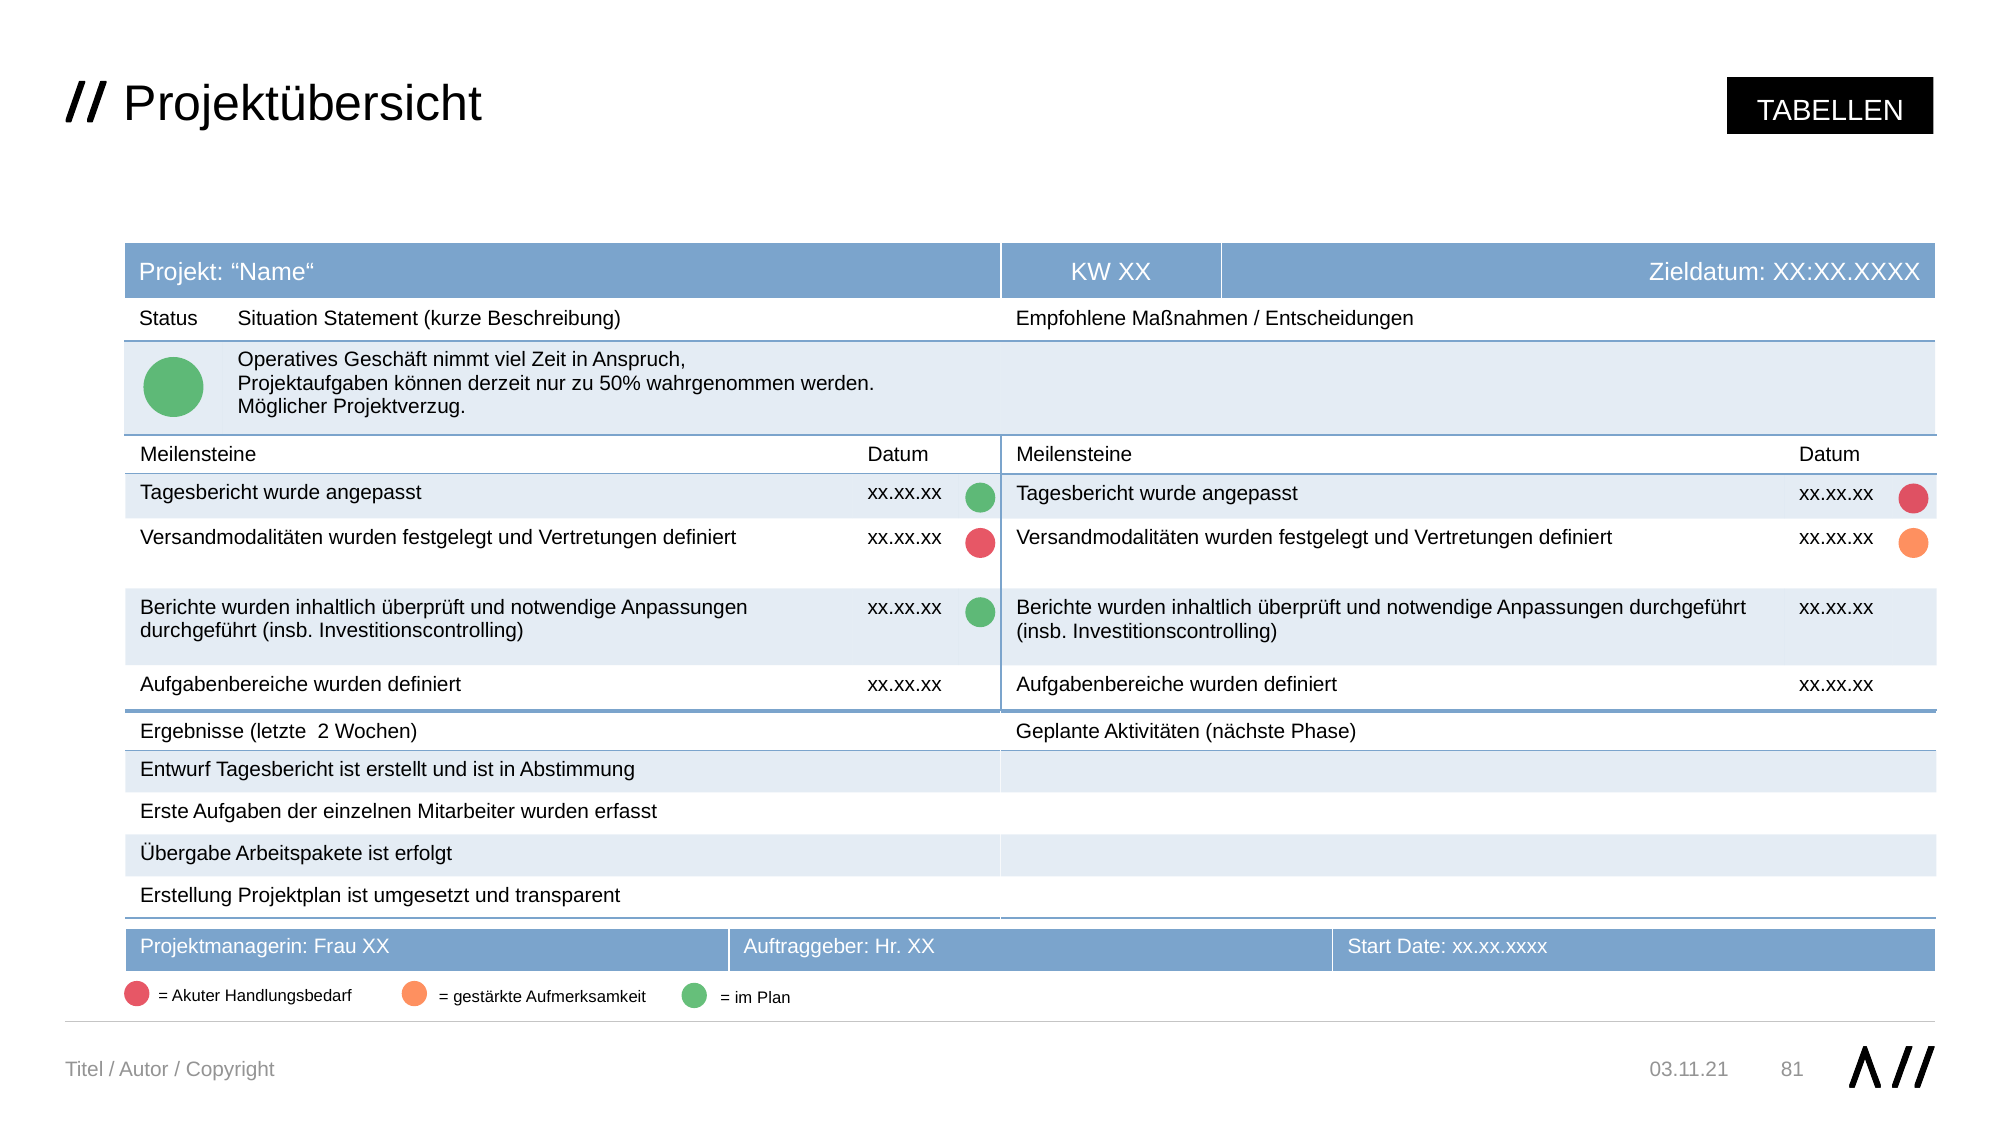

# Projektübersicht
TABELLEN
| Projekt: “Name“ | KW XX | Zieldatum: XX:XX.XXXX |
| --- | --- | --- |
| Status | Situation Statement (kurze Beschreibung) | Empfohlene Maßnahmen / Entscheidungen |
| --- | --- | --- |
|  | Operatives Geschäft nimmt viel Zeit in Anspruch, Projektaufgaben können derzeit nur zu 50% wahrgenommen werden. Möglicher Projektverzug. |  |

| Meilensteine | Datum |  |
| --- | --- | --- |
| Tagesbericht wurde angepasst | xx.xx.xx |  |
| Versandmodalitäten wurden festgelegt und Vertretungen definiert | xx.xx.xx |  |
| Berichte wurden inhaltlich überprüft und notwendige Anpassungen durchgeführt (insb. Investitionscontrolling) | xx.xx.xx |  |
| Aufgabenbereiche wurden definiert | xx.xx.xx |  |
| Meilensteine | Datum |  |
| --- | --- | --- |
| Tagesbericht wurde angepasst | xx.xx.xx |  |
| Versandmodalitäten wurden festgelegt und Vertretungen definiert | xx.xx.xx |  |
| Berichte wurden inhaltlich überprüft und notwendige Anpassungen durchgeführt (insb. Investitionscontrolling) | xx.xx.xx |  |
| Aufgabenbereiche wurden definiert | xx.xx.xx |  |

| Geplante Aktivitäten (nächste Phase) |
| --- |
|  |
|  |
|  |
|  |
| Ergebnisse (letzte 2 Wochen) |
| --- |
| Entwurf Tagesbericht ist erstellt und ist in Abstimmung |
| Erste Aufgaben der einzelnen Mitarbeiter wurden erfasst |
| Übergabe Arbeitspakete ist erfolgt |
| Erstellung Projektplan ist umgesetzt und transparent |
| Projektmanagerin: Frau XX | Auftraggeber: Hr. XX | Start Date: xx.xx.xxxx |
| --- | --- | --- |
= Akuter Handlungsbedarf
= gestärkte Aufmerksamkeit
= im Plan

Titel / Autor / Copyright
81
03.11.21